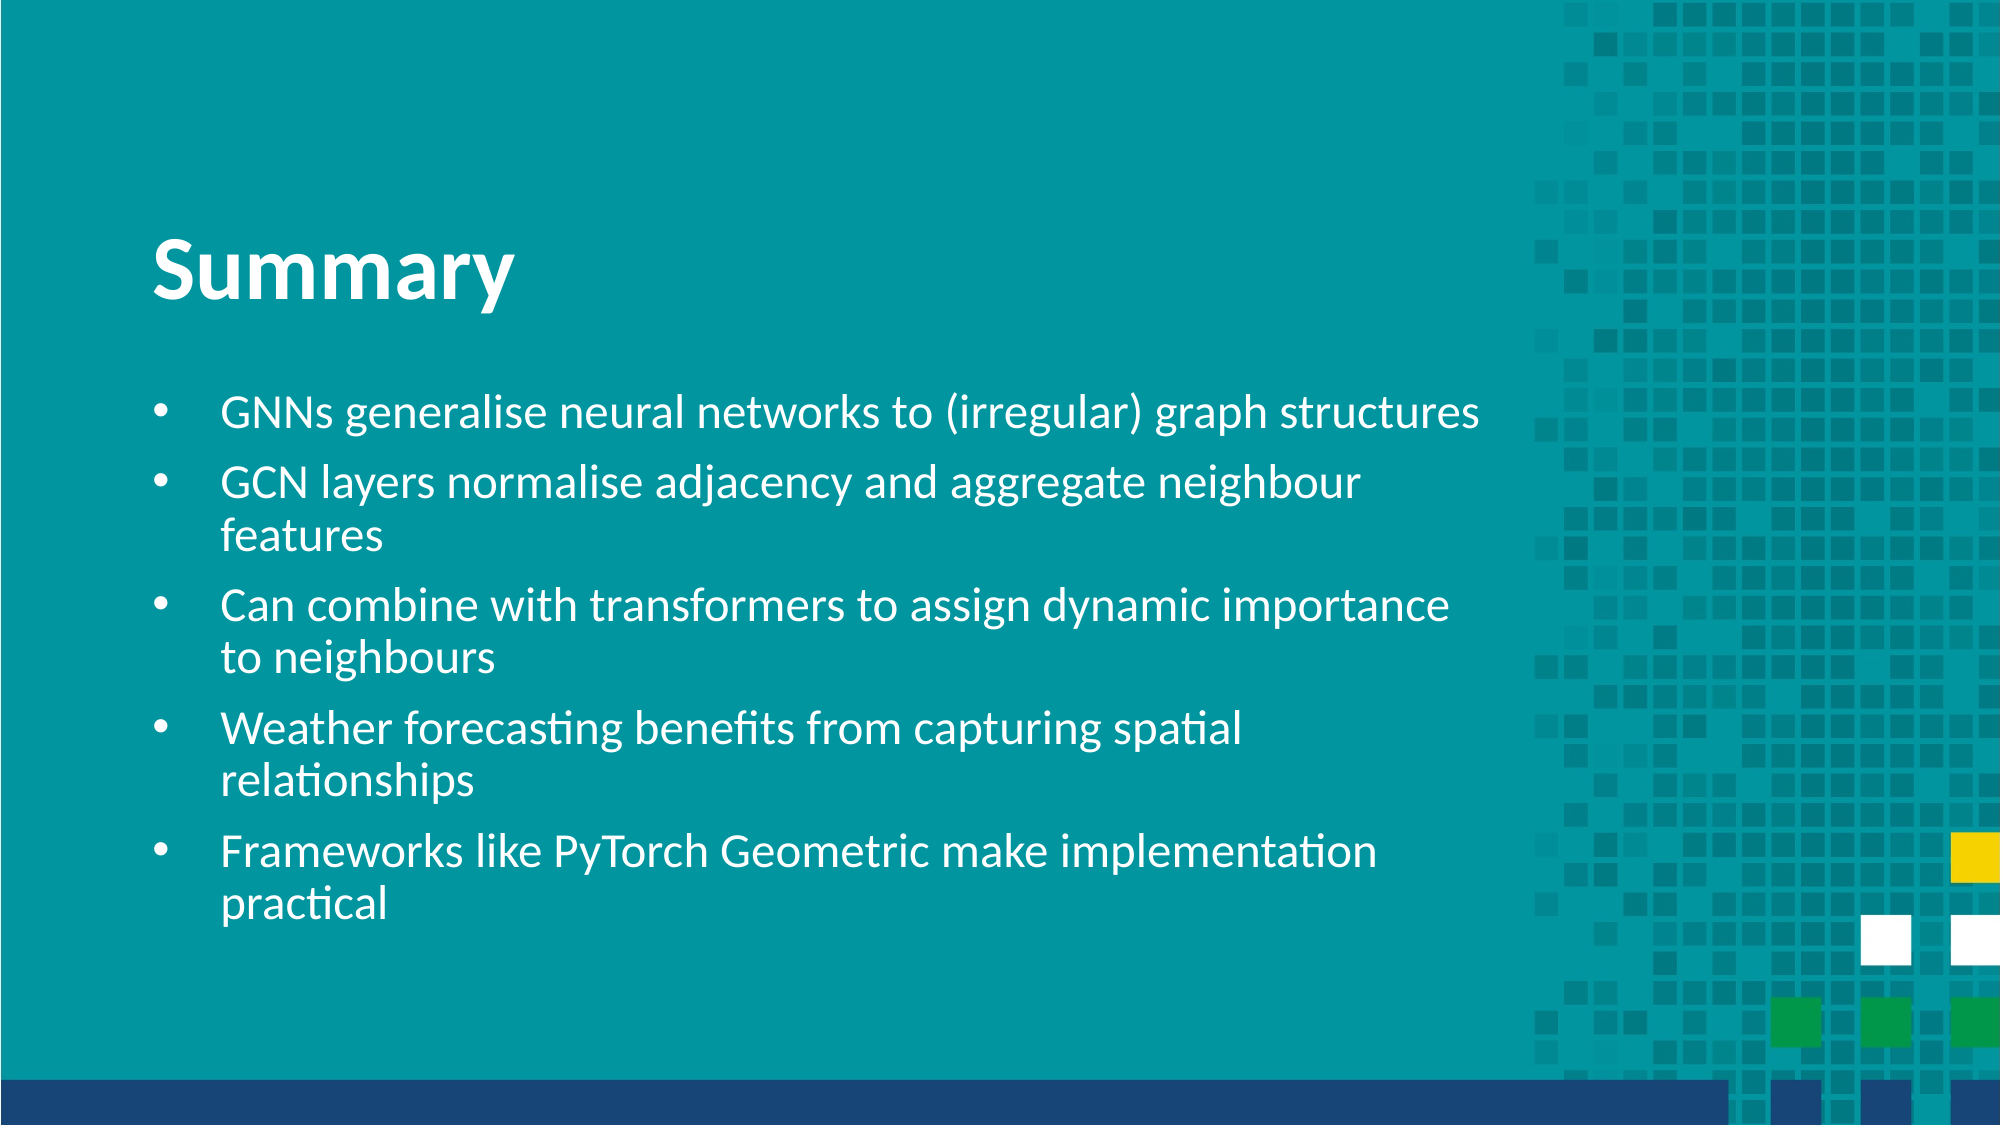

# Summary
GNNs generalise neural networks to (irregular) graph structures
GCN layers normalise adjacency and aggregate neighbour features
Can combine with transformers to assign dynamic importance to neighbours
Weather forecasting benefits from capturing spatial relationships
Frameworks like PyTorch Geometric make implementation practical